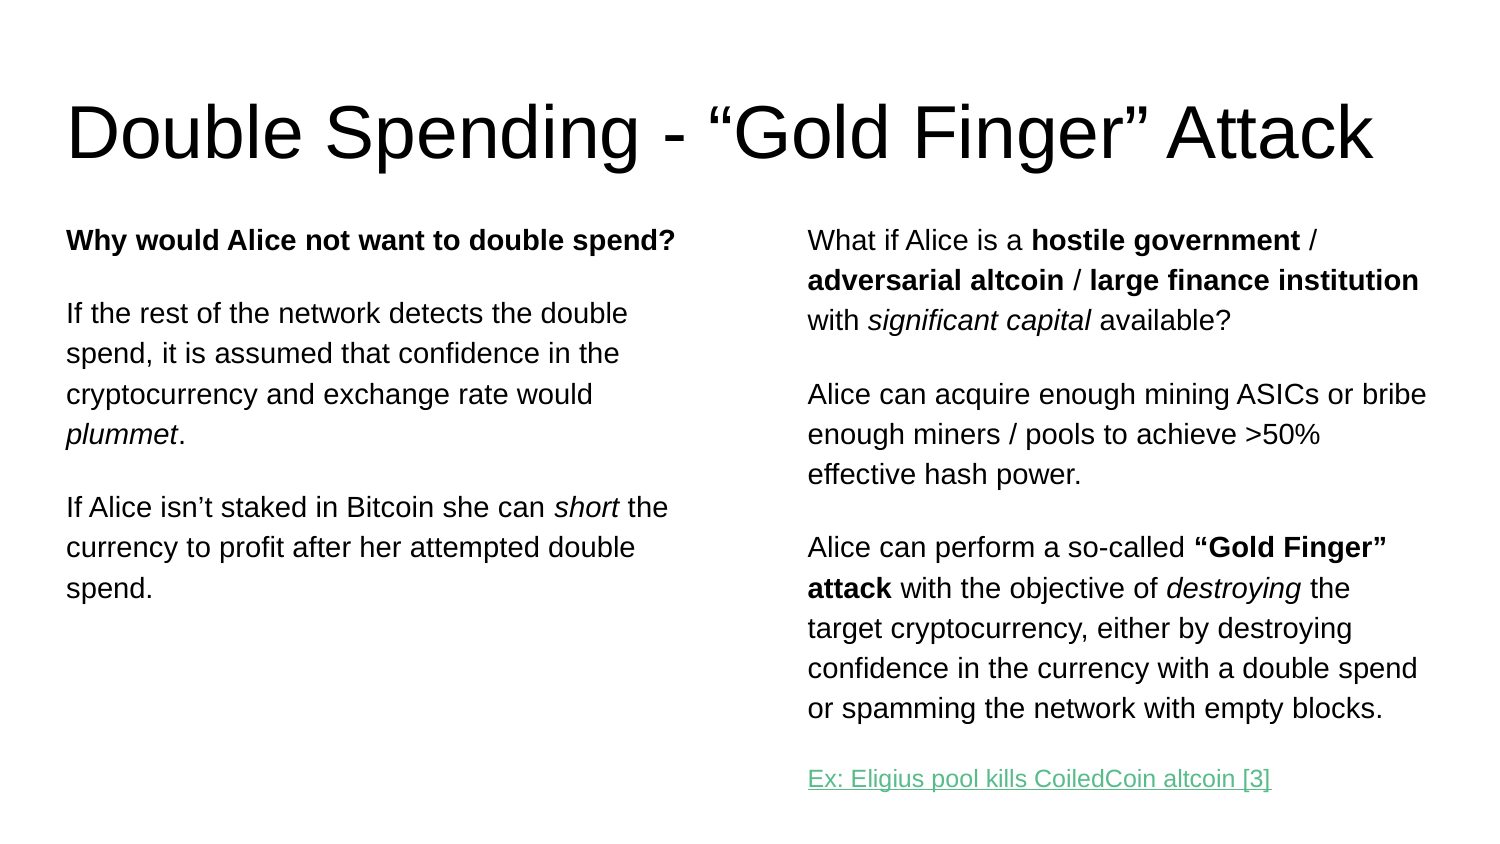

# Double Spending - “Gold Finger” Attack
Why would Alice not want to double spend?
If the rest of the network detects the double spend, it is assumed that confidence in the cryptocurrency and exchange rate would plummet.
If Alice isn’t staked in Bitcoin she can short the currency to profit after her attempted double spend.

What if Alice is a hostile government / adversarial altcoin / large finance institution with significant capital available?
Alice can acquire enough mining ASICs or bribe enough miners / pools to achieve >50% effective hash power.
Alice can perform a so-called “Gold Finger” attack with the objective of destroying the target cryptocurrency, either by destroying confidence in the currency with a double spend or spamming the network with empty blocks.
Ex: Eligius pool kills CoiledCoin altcoin [3]